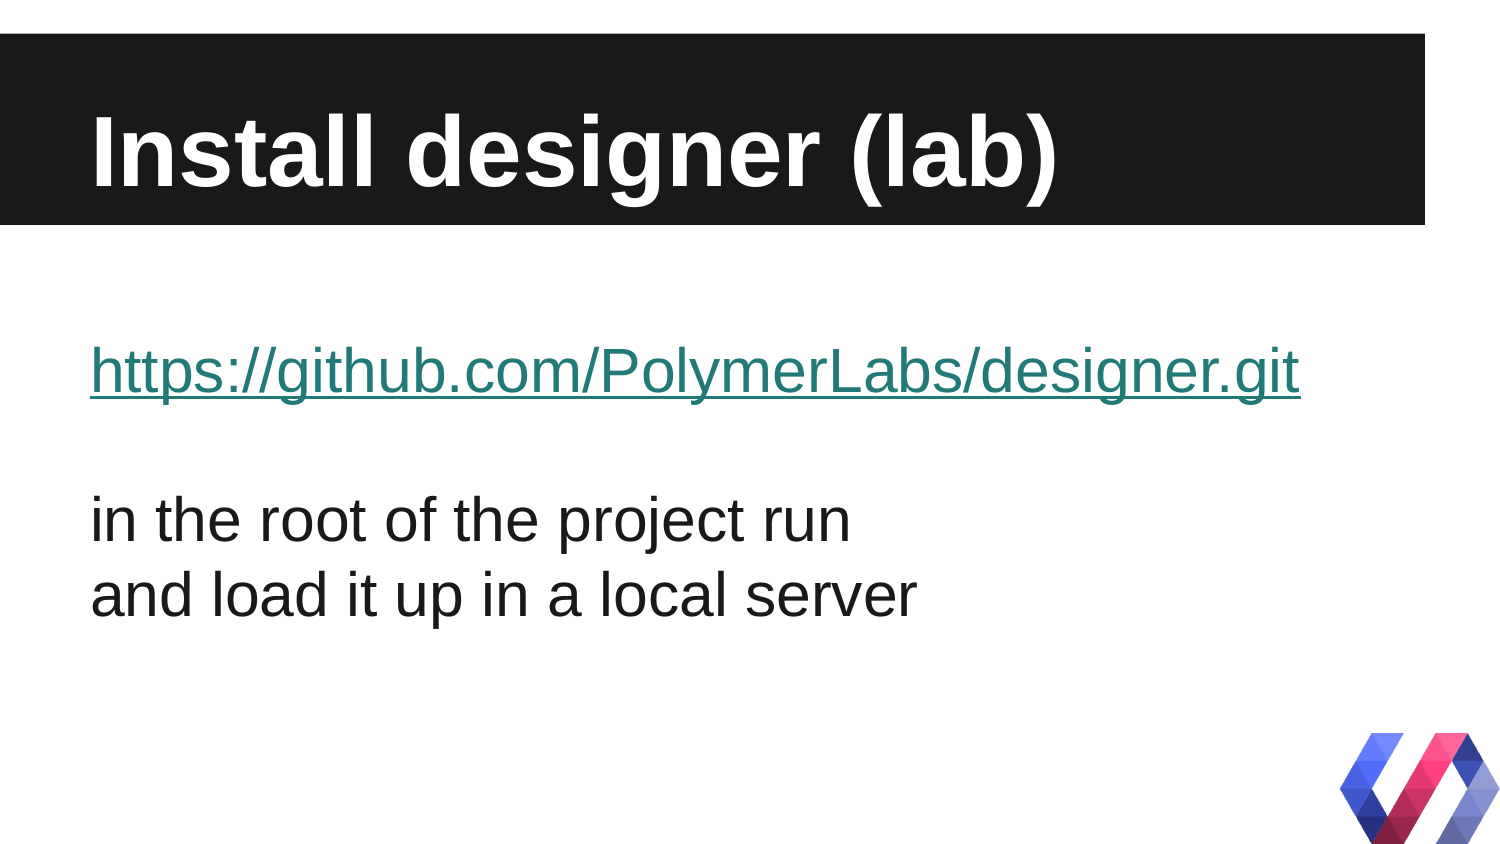

# Install designer (lab)
$ git clone https://github.com/PolymerLabs/designer.git

in the root of the project run $ bower install
and load it up in a local server